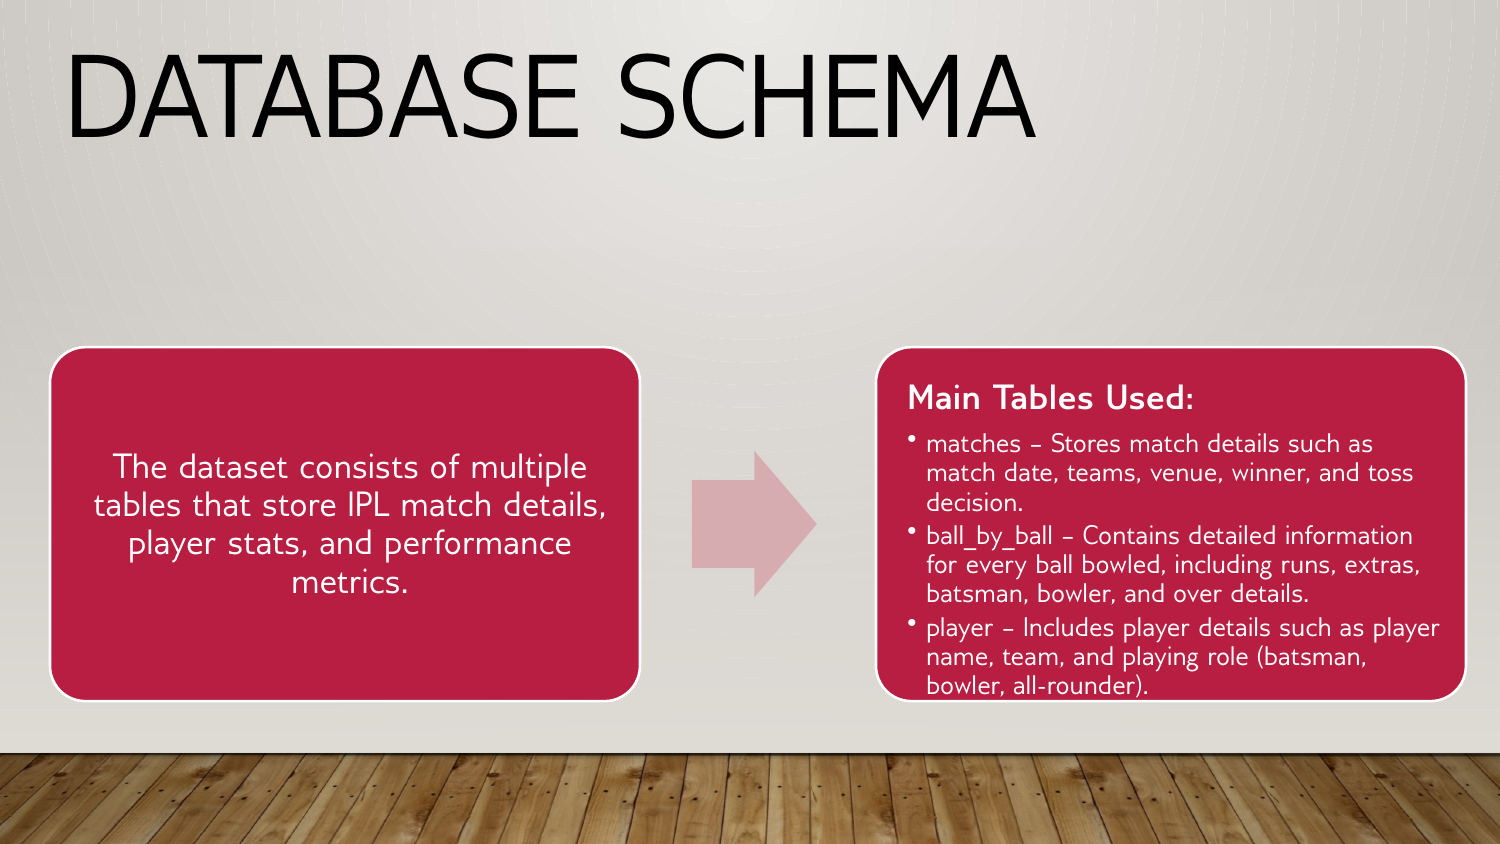

# Database Schema
The dataset consists of multiple tables that store IPL match details, player stats, and performance metrics.

Main Tables Used:
matches – Stores match details such as match date, teams, venue, winner, and toss decision.
ball_by_ball – Contains detailed information for every ball bowled, including runs, extras, batsman, bowler, and over details.
player – Includes player details such as player name, team, and playing role (batsman, bowler, all-rounder).